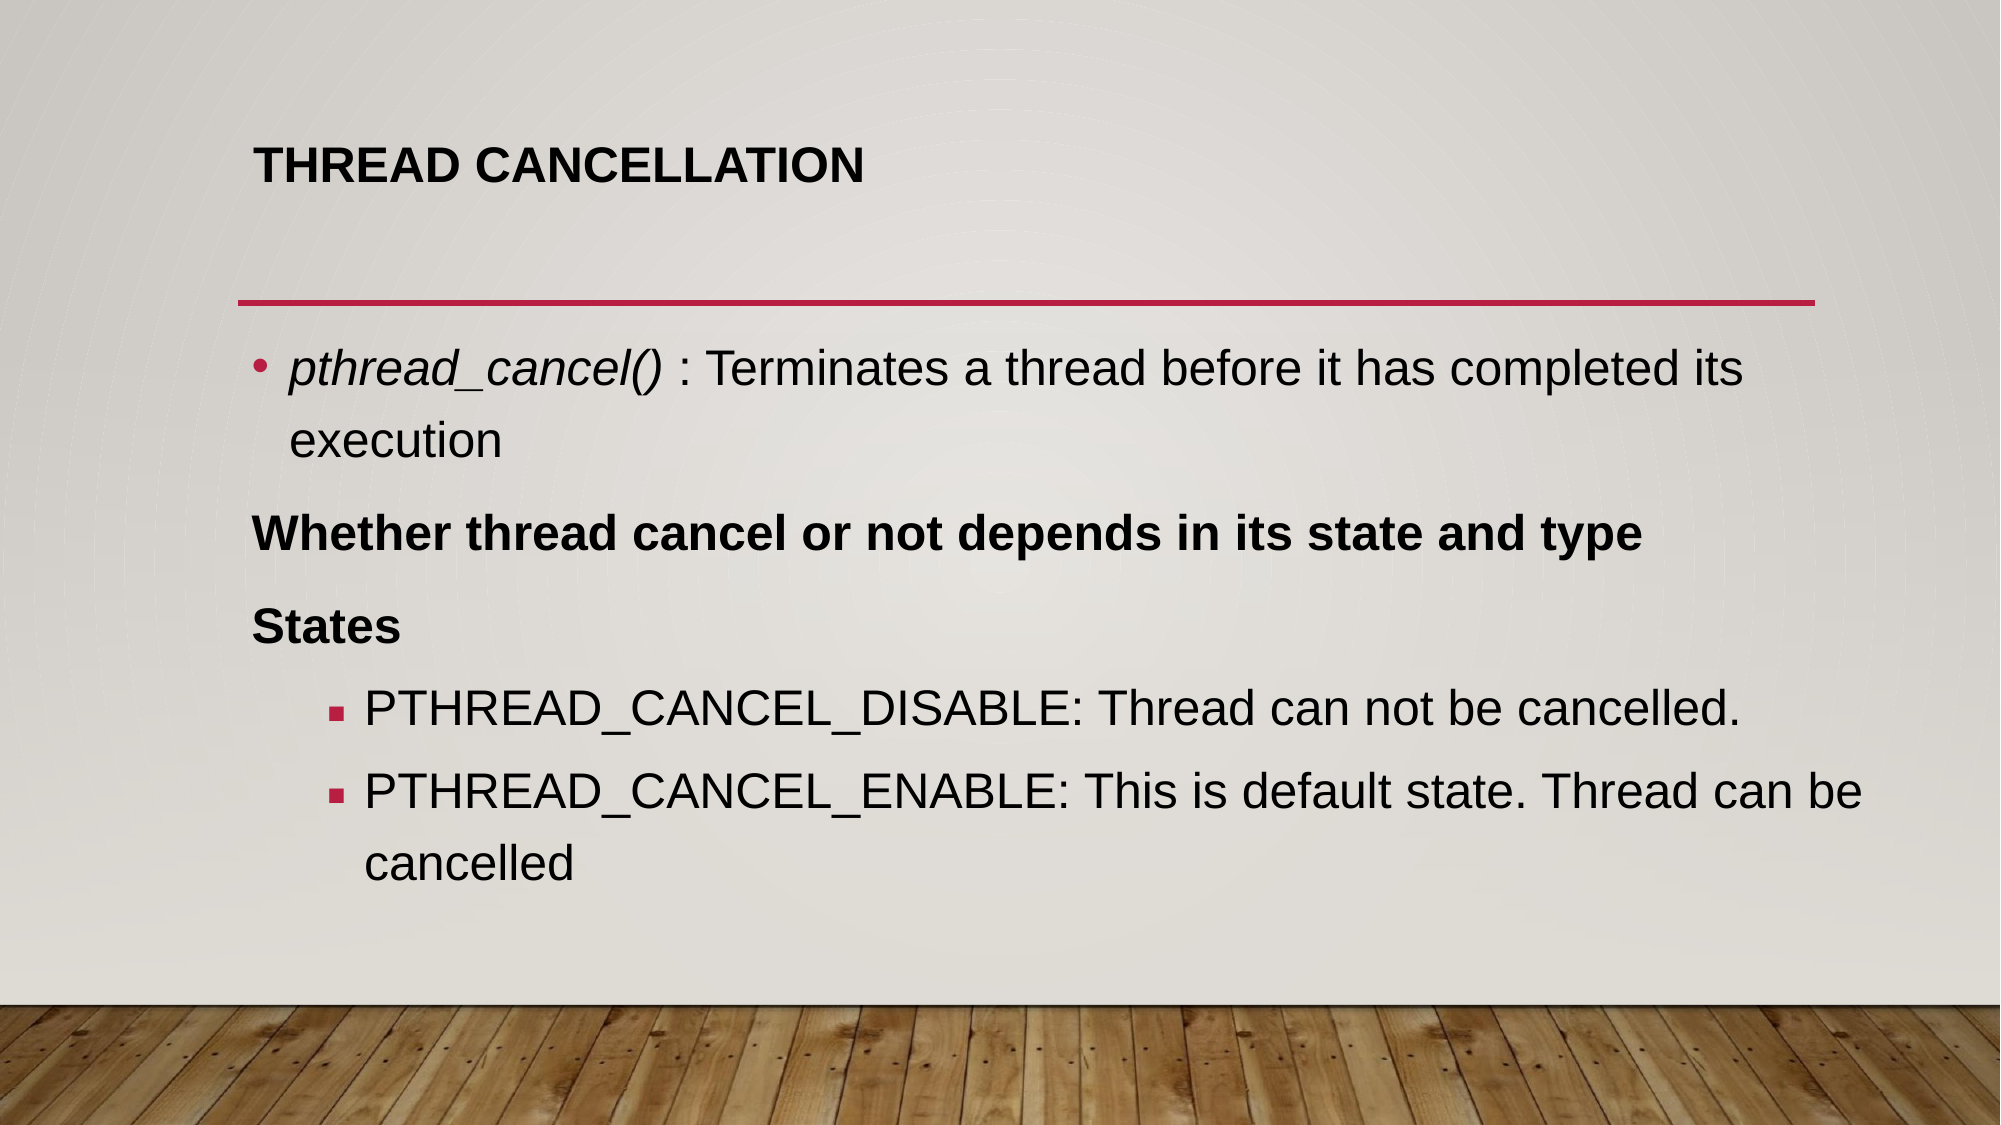

# THREAD CANCELLATION

pthread_cancel() : Terminates a thread before it has completed its execution
Whether thread cancel or not depends in its state and type
States
PTHREAD_CANCEL_DISABLE: Thread can not be cancelled.
PTHREAD_CANCEL_ENABLE: This is default state. Thread can be cancelled